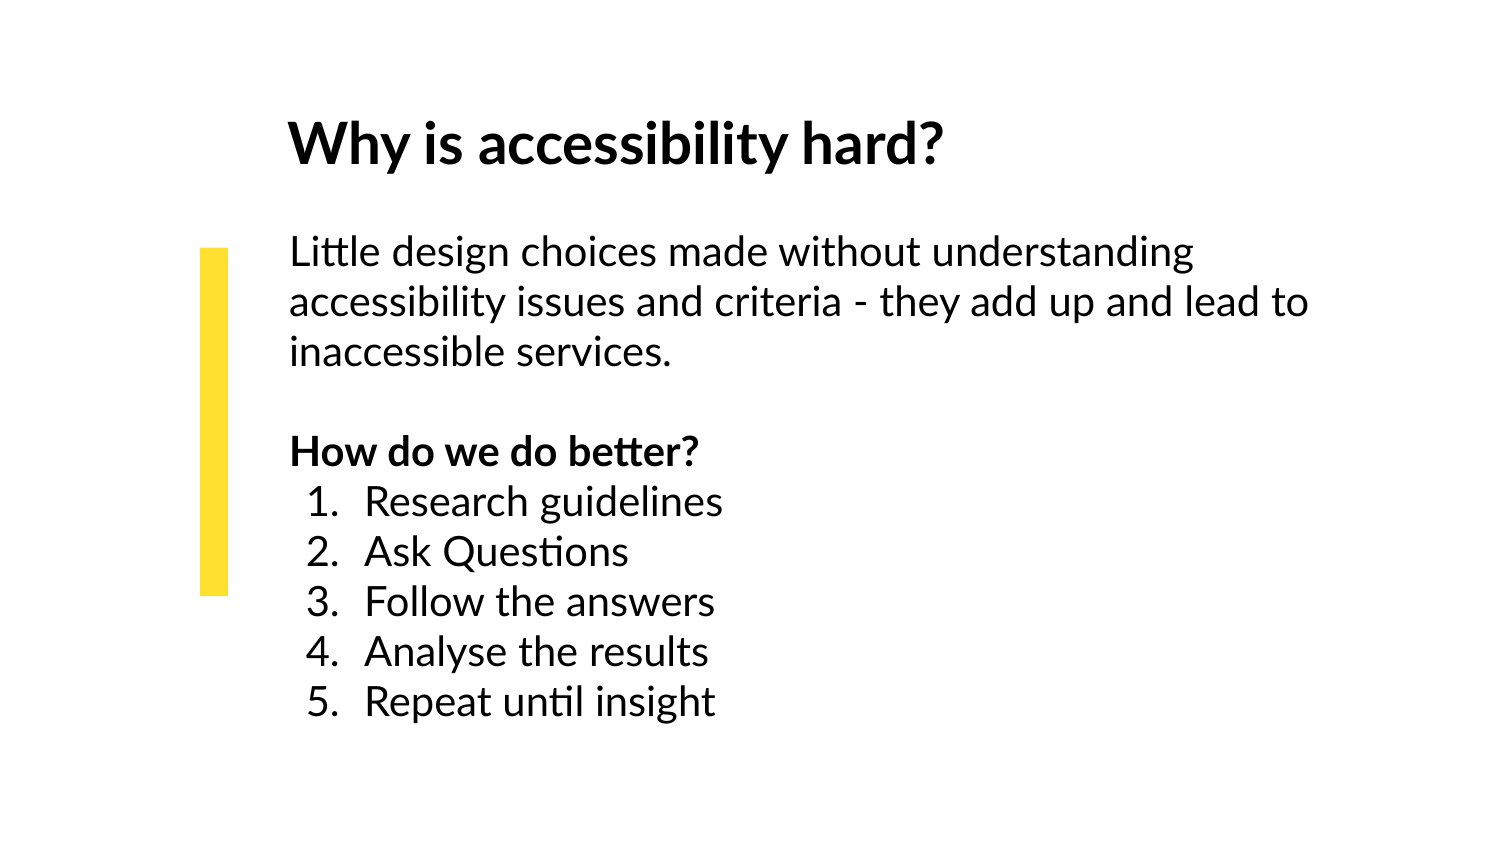

# Why is accessibility hard?
Little design choices made without understanding accessibility issues and criteria - they add up and lead to inaccessible services.

How do we do better?
Research guidelines
Ask Questions
Follow the answers
Analyse the results
Repeat until insight